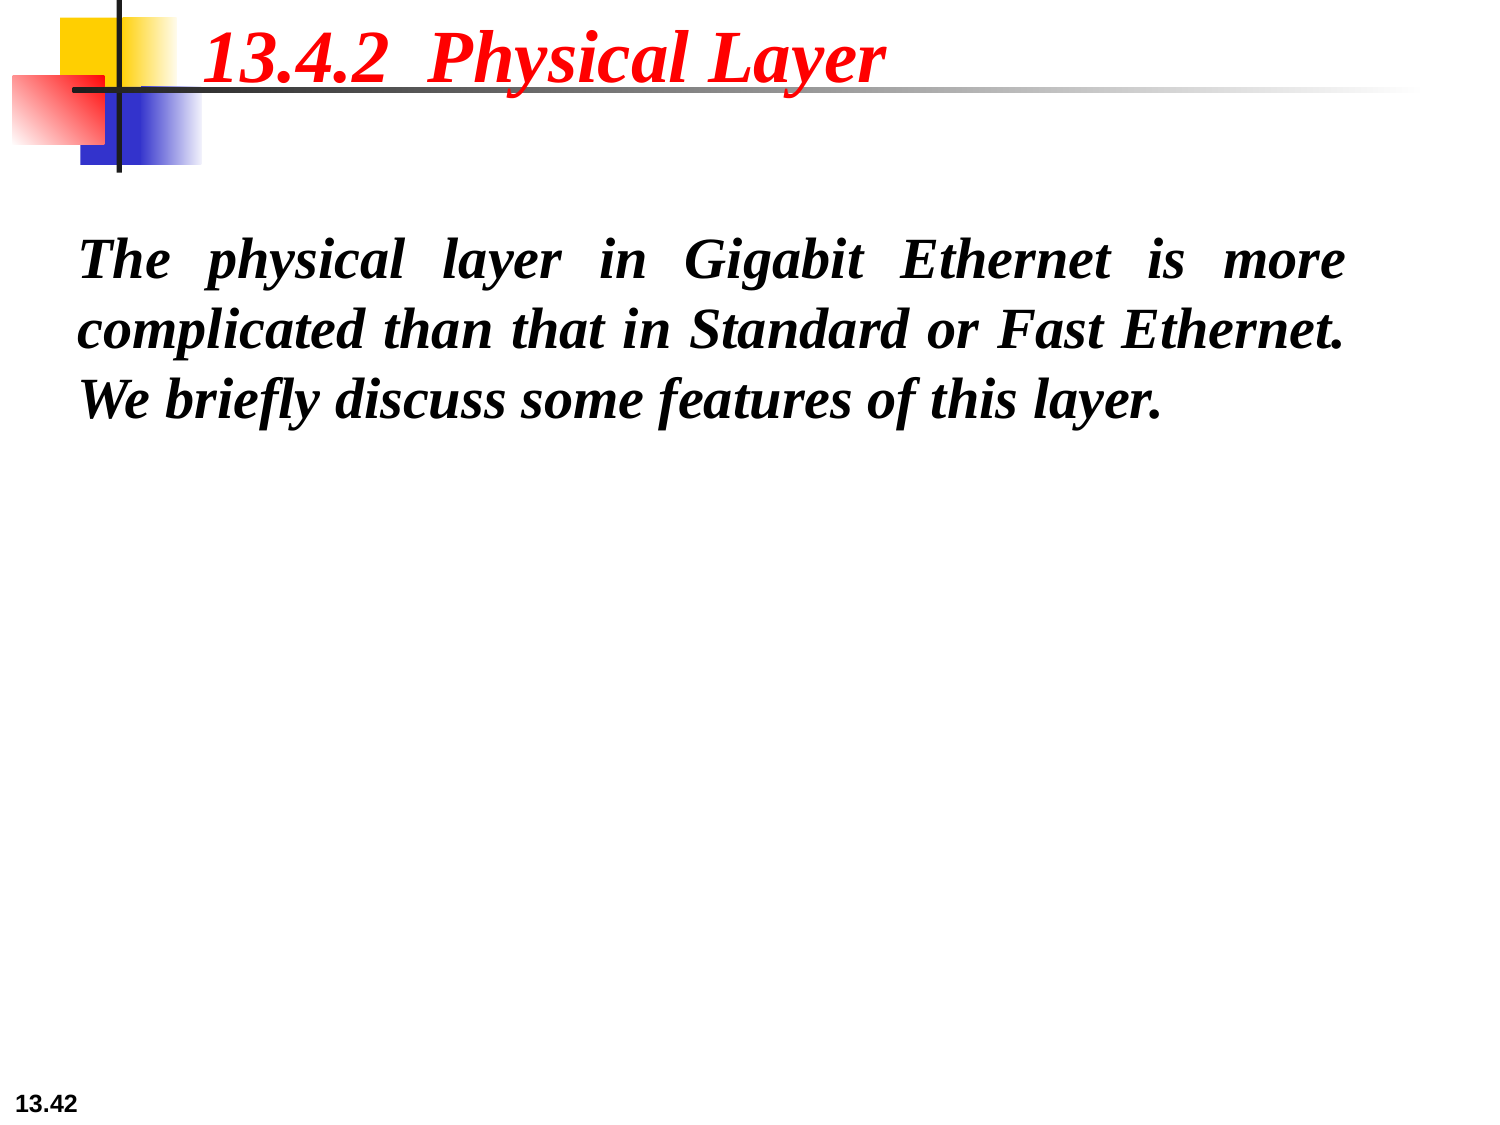

13.4.2  Physical Layer

The physical layer in Gigabit Ethernet is more complicated than that in Standard or Fast Ethernet. We briefly discuss some features of this layer.
13.42